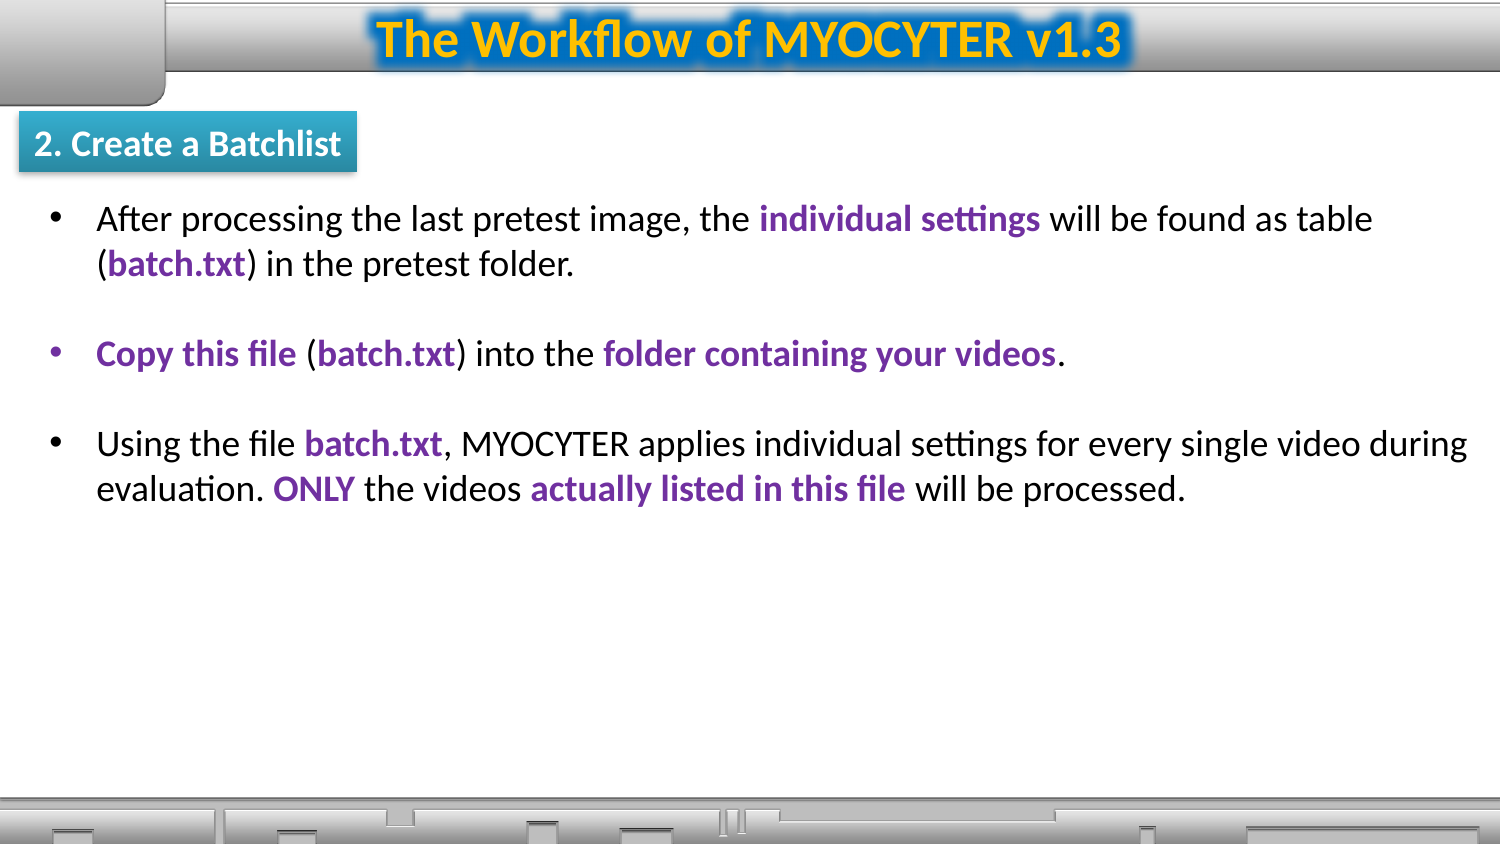

The Workflow of MYOCYTER v1.3
2. Create a Batchlist
After processing the last pretest image, the individual settings will be found as table
(batch.txt) in the pretest folder.

Copy this file (batch.txt) into the folder containing your videos.

Using the file batch.txt, MYOCYTER applies individual settings for every single video during
evaluation. ONLY the videos actually listed in this file will be processed.